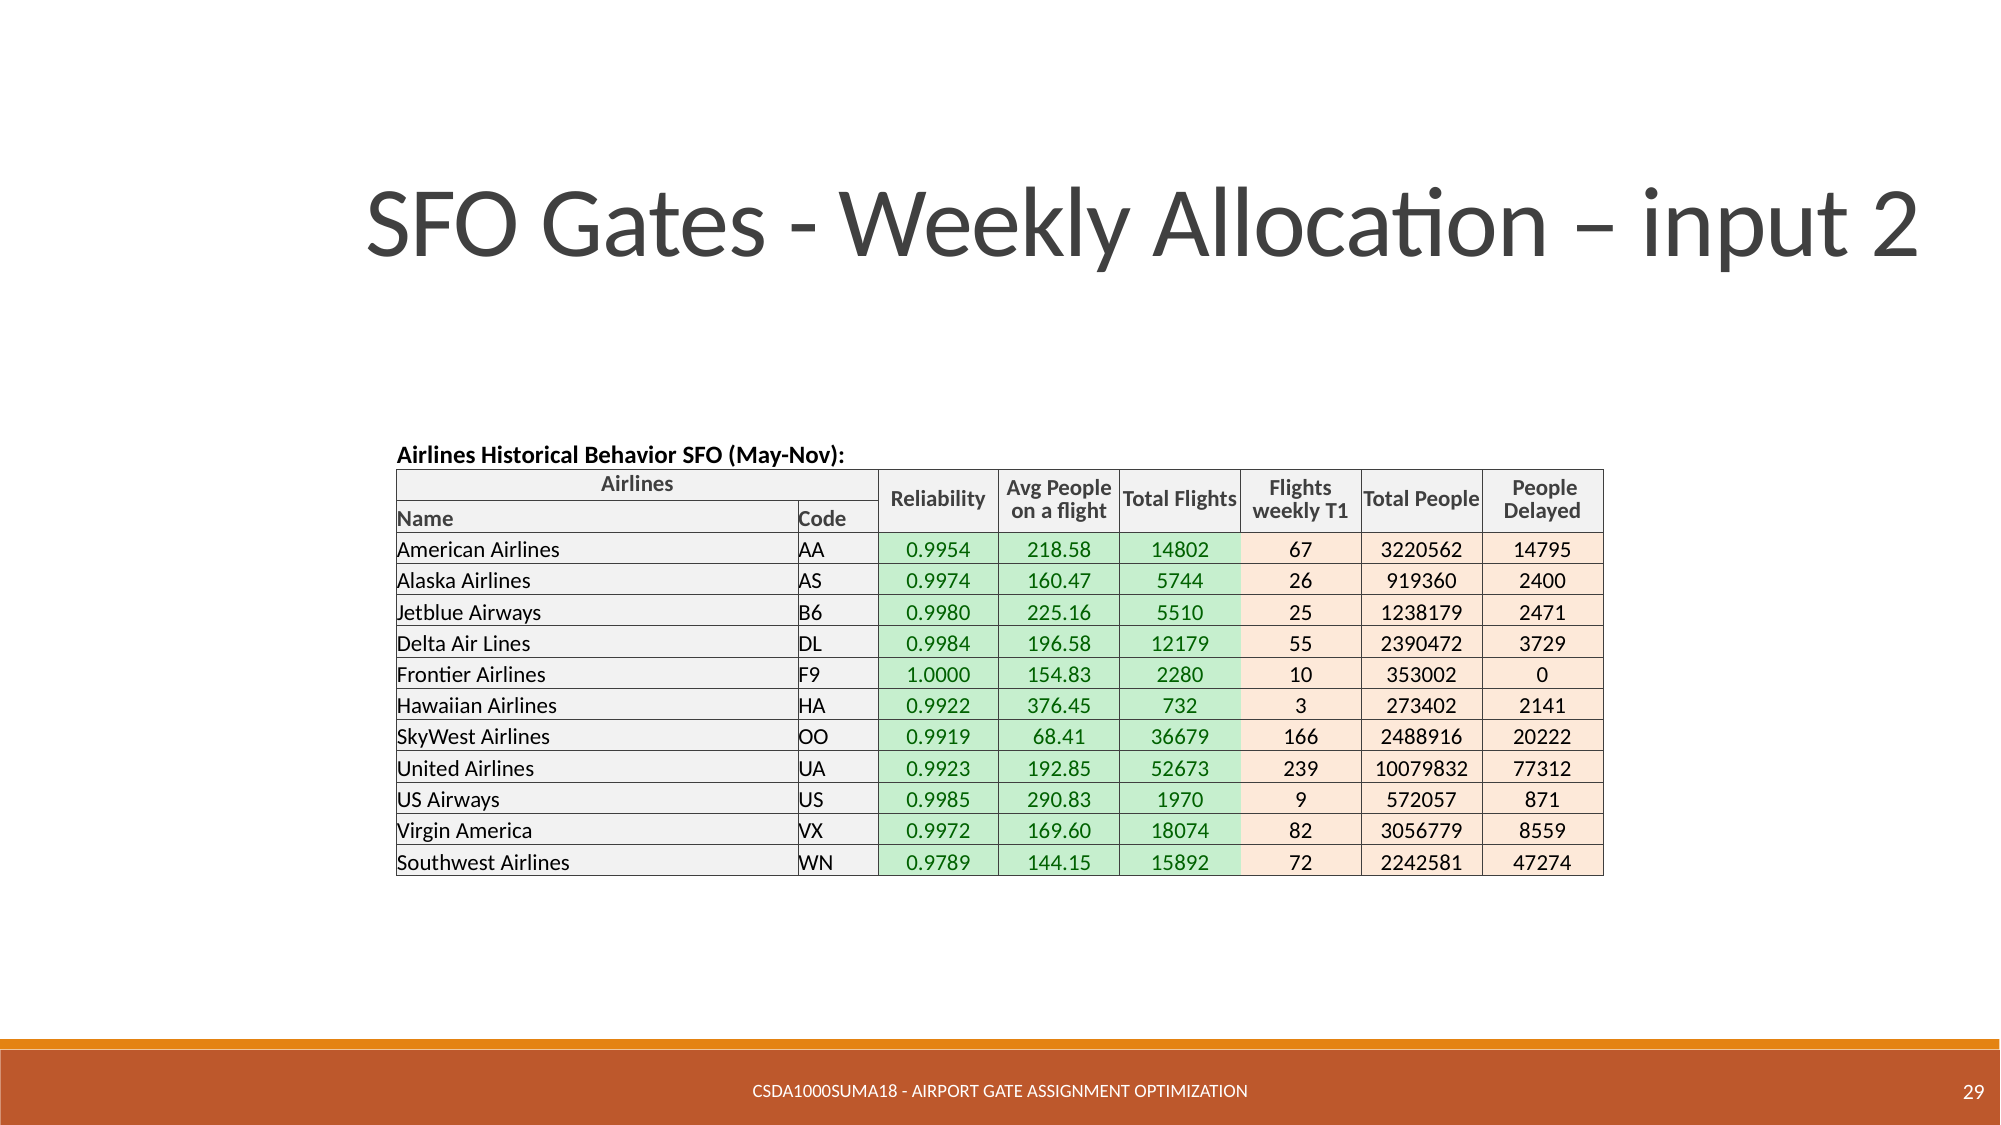

SFO Gates - Weekly Allocation – input 2
| Airlines Historical Behavior SFO (May-Nov): |  |  |  |  |  |  |  |  |  |  |  |  |  |
| --- | --- | --- | --- | --- | --- | --- | --- | --- | --- | --- | --- | --- | --- |
| Airlines |  | Reliability |  | Avg People on a flight |  | Total Flights |  | Flights weekly T1 |  | Total People |  | People Delayed |  |
| Name | Code |  |  |  |  |  |  |  |  |  |  |  |  |
| American Airlines | AA | 0.9954 |  | 218.58 |  | 14802 |  | 67 |  | 3220562 |  | 14795 |  |
| Alaska Airlines | AS | 0.9974 |  | 160.47 |  | 5744 |  | 26 |  | 919360 |  | 2400 |  |
| Jetblue Airways | B6 | 0.9980 |  | 225.16 |  | 5510 |  | 25 |  | 1238179 |  | 2471 |  |
| Delta Air Lines | DL | 0.9984 |  | 196.58 |  | 12179 |  | 55 |  | 2390472 |  | 3729 |  |
| Frontier Airlines | F9 | 1.0000 |  | 154.83 |  | 2280 |  | 10 |  | 353002 |  | 0 |  |
| Hawaiian Airlines | HA | 0.9922 |  | 376.45 |  | 732 |  | 3 |  | 273402 |  | 2141 |  |
| SkyWest Airlines | OO | 0.9919 |  | 68.41 |  | 36679 |  | 166 |  | 2488916 |  | 20222 |  |
| United Airlines | UA | 0.9923 |  | 192.85 |  | 52673 |  | 239 |  | 10079832 |  | 77312 |  |
| US Airways | US | 0.9985 |  | 290.83 |  | 1970 |  | 9 |  | 572057 |  | 871 |  |
| Virgin America | VX | 0.9972 |  | 169.60 |  | 18074 |  | 82 |  | 3056779 |  | 8559 |  |
| Southwest Airlines | WN | 0.9789 |  | 144.15 |  | 15892 |  | 72 |  | 2242581 |  | 47274 |  |
CSDA1000SUMA18 - Airport Gate Assignment Optimization
29